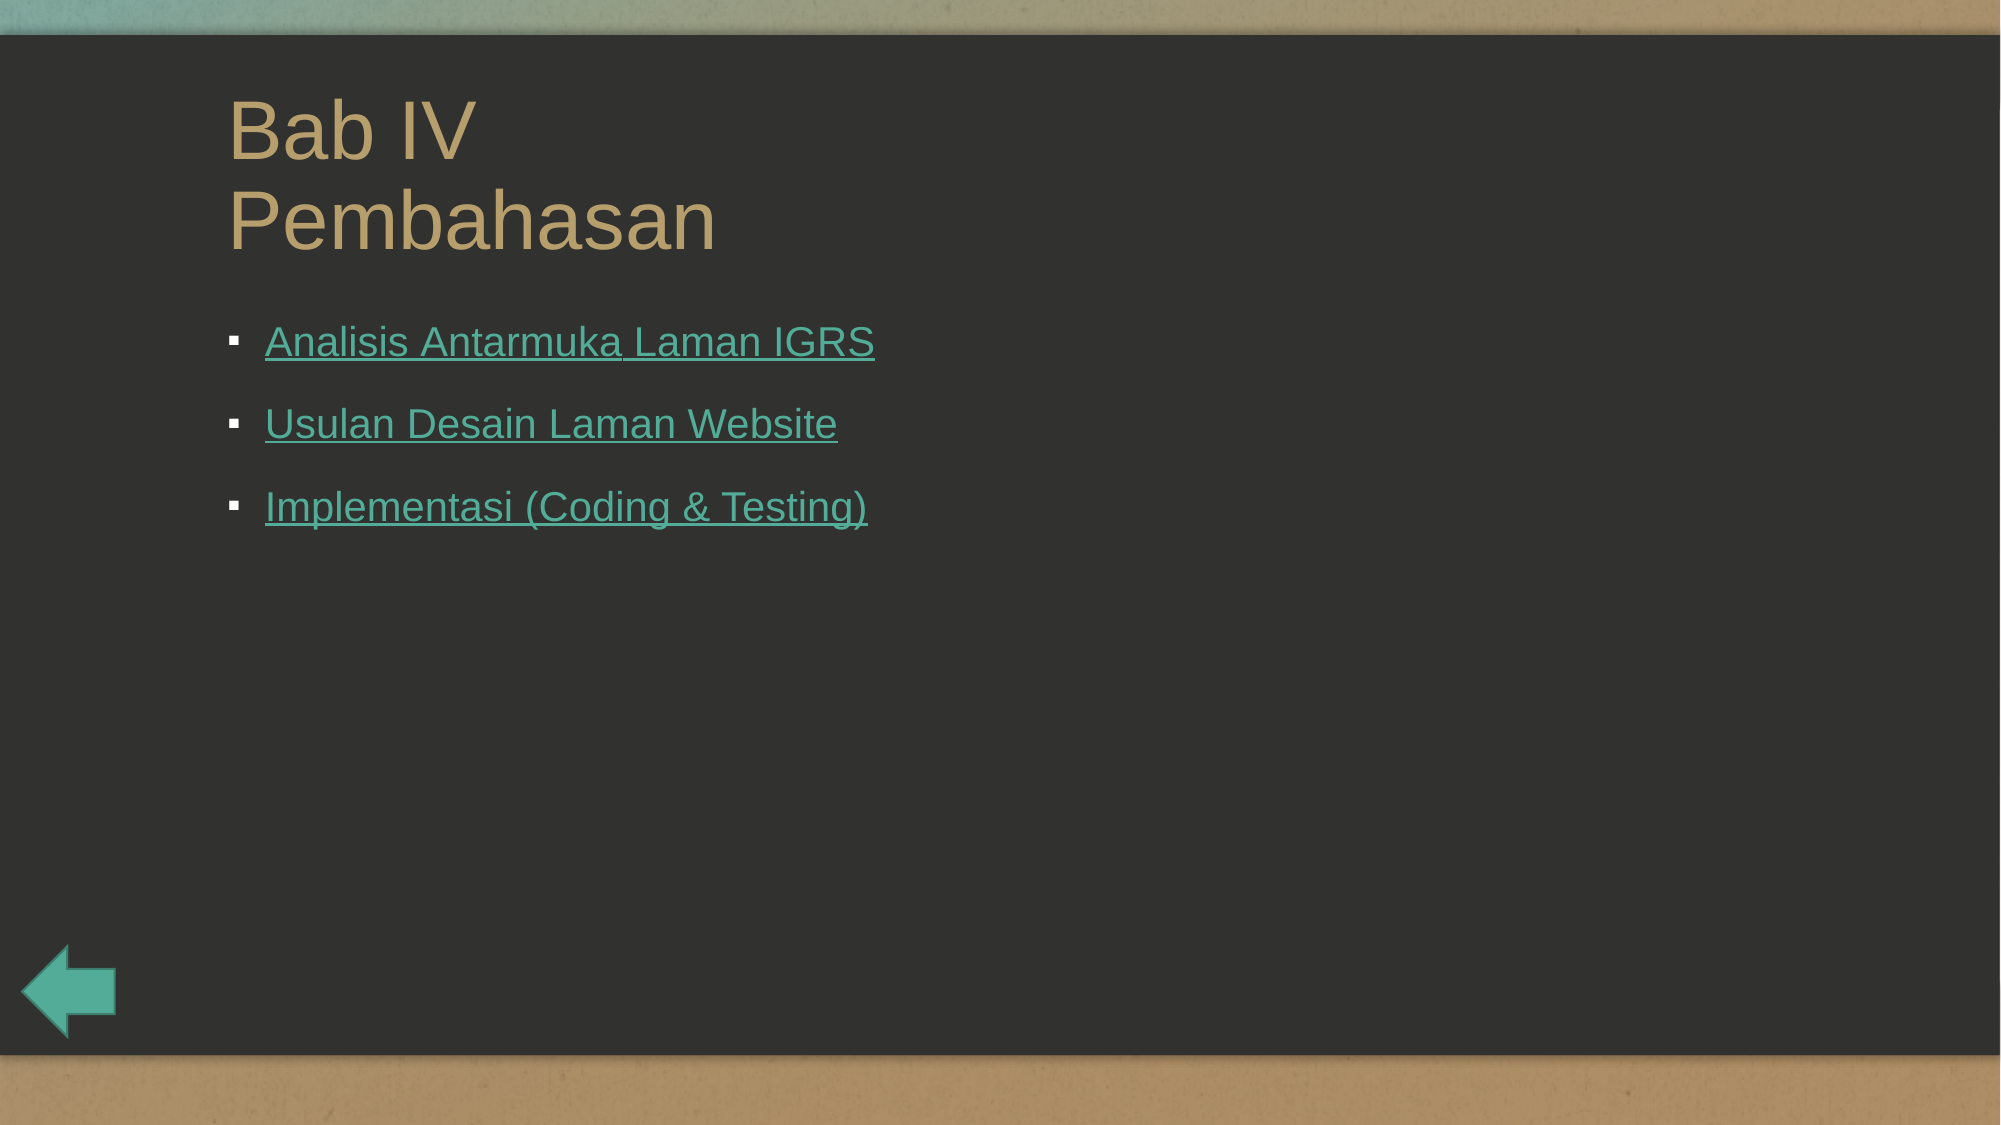

# Bab IV Pembahasan
Analisis Antarmuka Laman IGRS
Usulan Desain Laman Website
Implementasi (Coding & Testing)